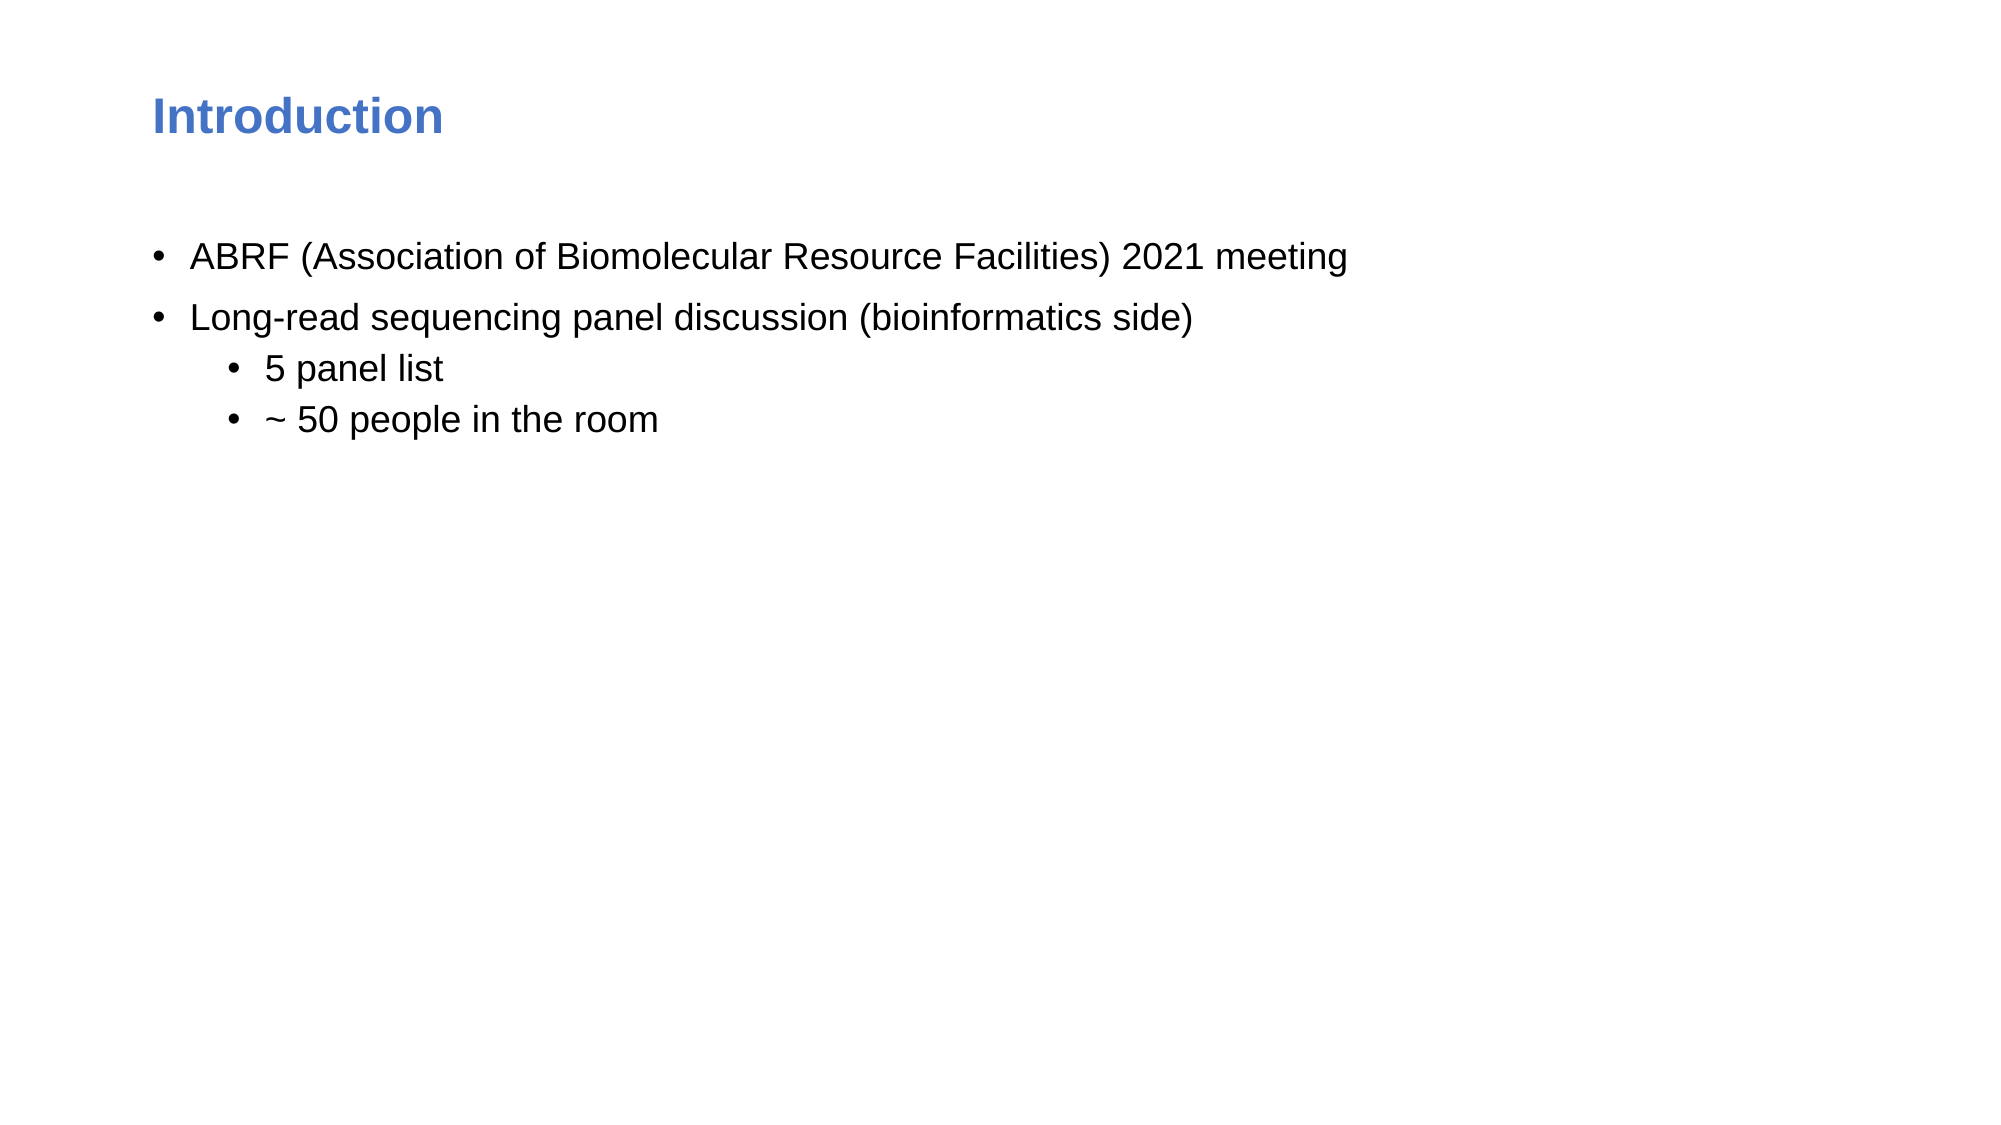

# Introduction
ABRF (Association of Biomolecular Resource Facilities) 2021 meeting
Long-read sequencing panel discussion (bioinformatics side)
5 panel list
~ 50 people in the room